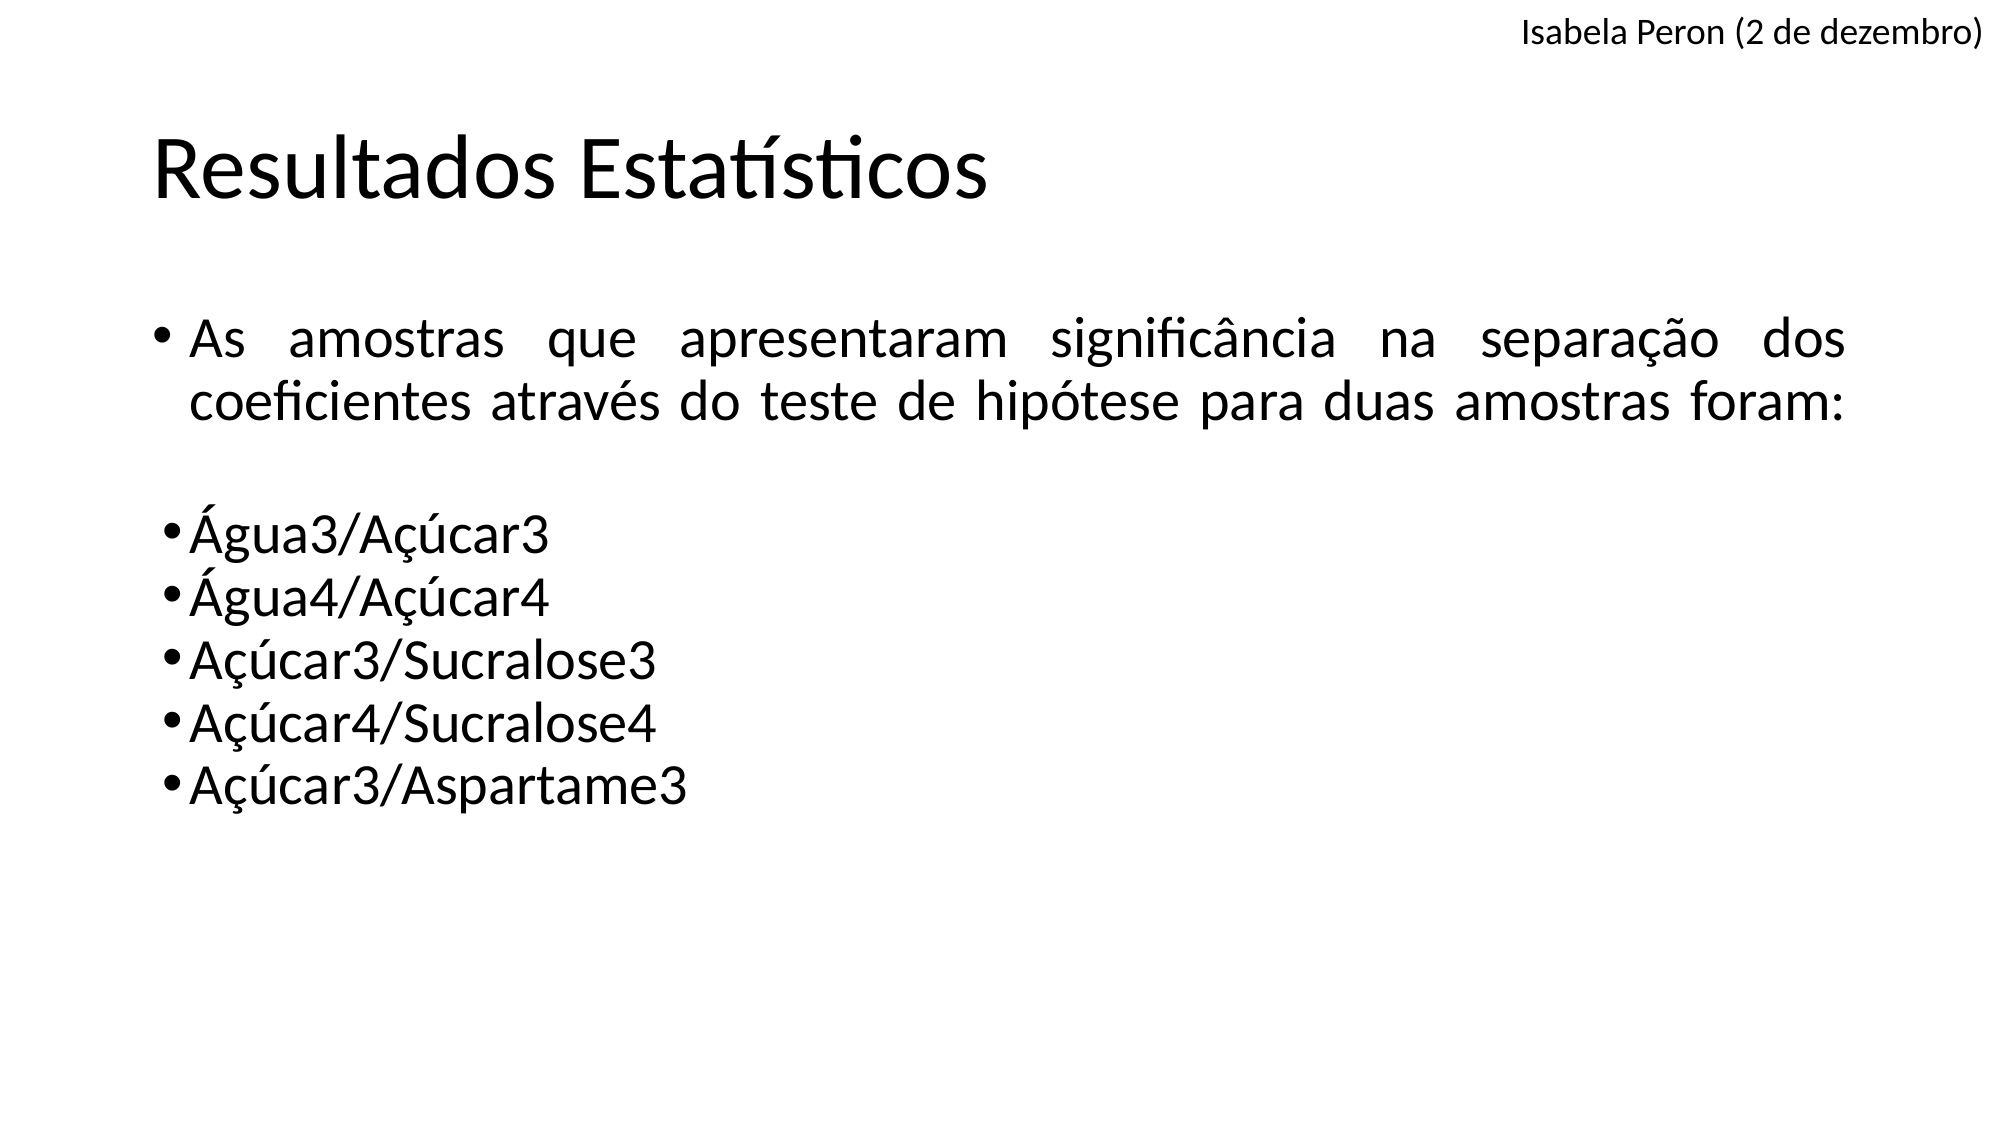

Isabela Peron (2 de dezembro)
# Resultados Estatísticos
As amostras que apresentaram significância na separação dos coeficientes através do teste de hipótese para duas amostras foram:
Água3/Açúcar3
Água4/Açúcar4
Açúcar3/Sucralose3
Açúcar4/Sucralose4
Açúcar3/Aspartame3